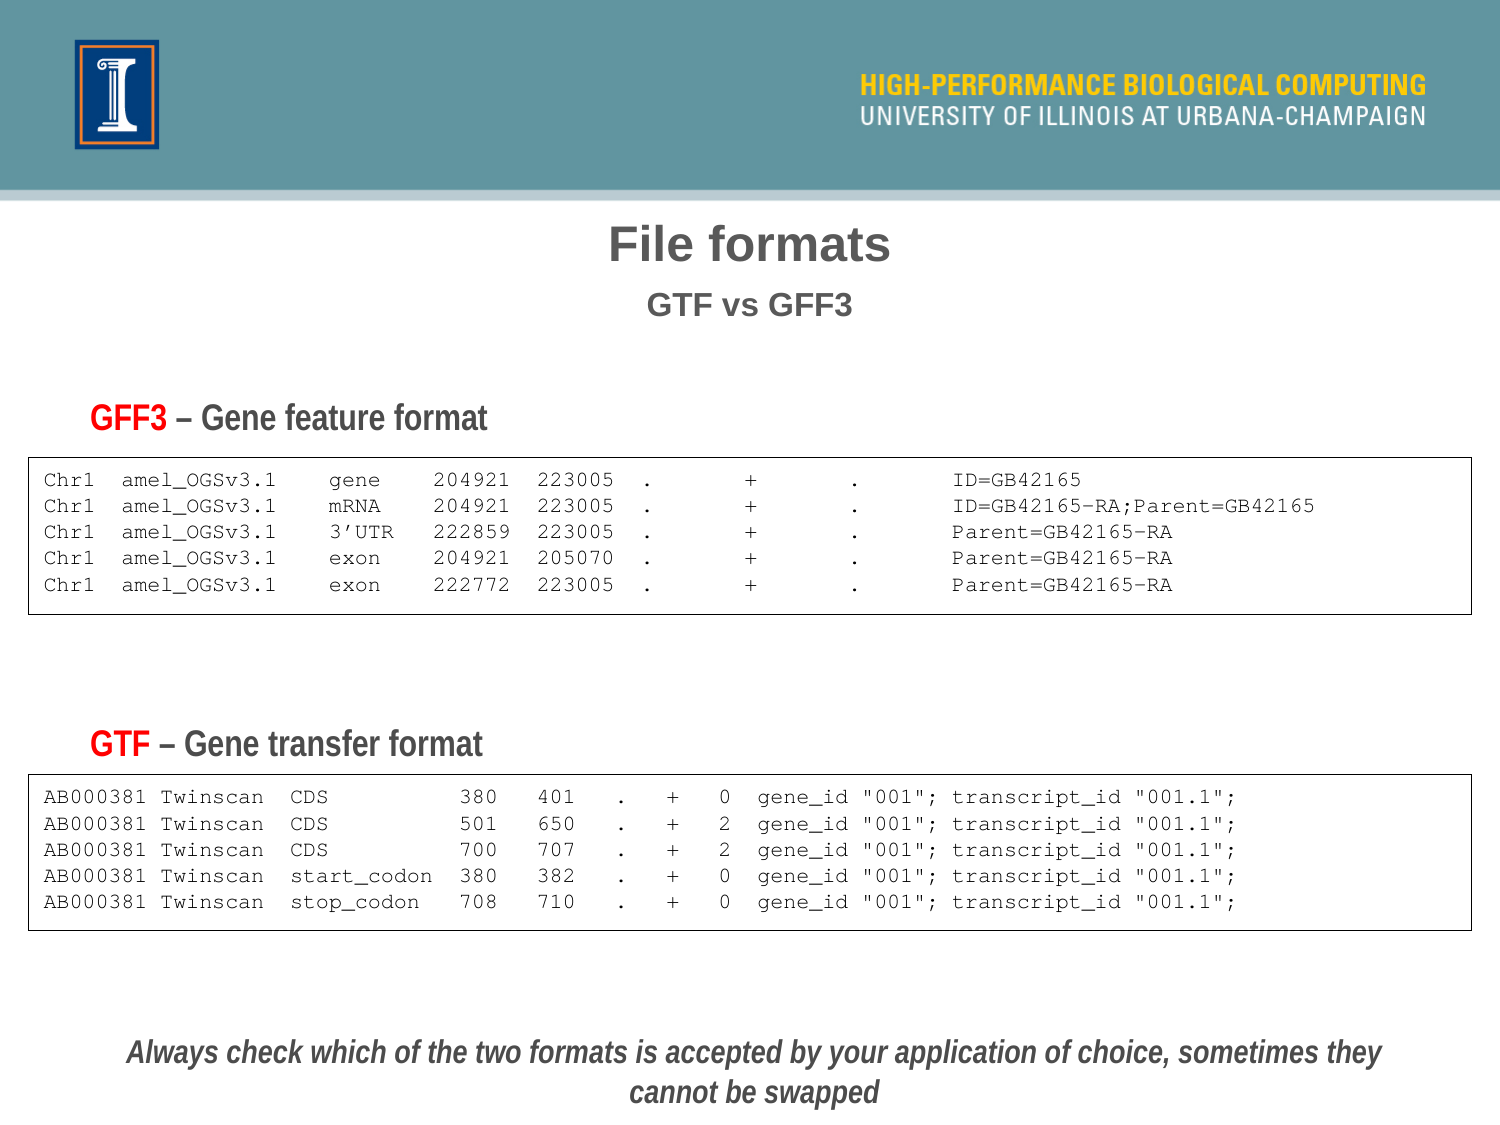

File formats
GTF vs GFF3
GFF3 – Gene feature format

GTF – Gene transfer format

Always check which of the two formats is accepted by your application of choice, sometimes they cannot be swapped
Chr1  amel_OGSv3.1    gene    204921  223005  .       +       .       ID=GB42165
Chr1  amel_OGSv3.1    mRNA    204921  223005  .       +       .       ID=GB42165-RA;Parent=GB42165
Chr1  amel_OGSv3.1    3’UTR   222859  223005  .       +       .       Parent=GB42165-RA
Chr1  amel_OGSv3.1    exon    204921  205070  .       +       .       Parent=GB42165-RA
Chr1  amel_OGSv3.1    exon    222772  223005  .       +       .       Parent=GB42165-RA
AB000381 Twinscan  CDS          380   401   .   +   0  gene_id "001"; transcript_id "001.1";
AB000381 Twinscan  CDS          501   650   .   +   2  gene_id "001"; transcript_id "001.1";
AB000381 Twinscan  CDS          700   707   .   +   2  gene_id "001"; transcript_id "001.1";
AB000381 Twinscan  start_codon  380   382   .   +   0  gene_id "001"; transcript_id "001.1";
AB000381 Twinscan  stop_codon   708   710   .   +   0  gene_id "001"; transcript_id "001.1";